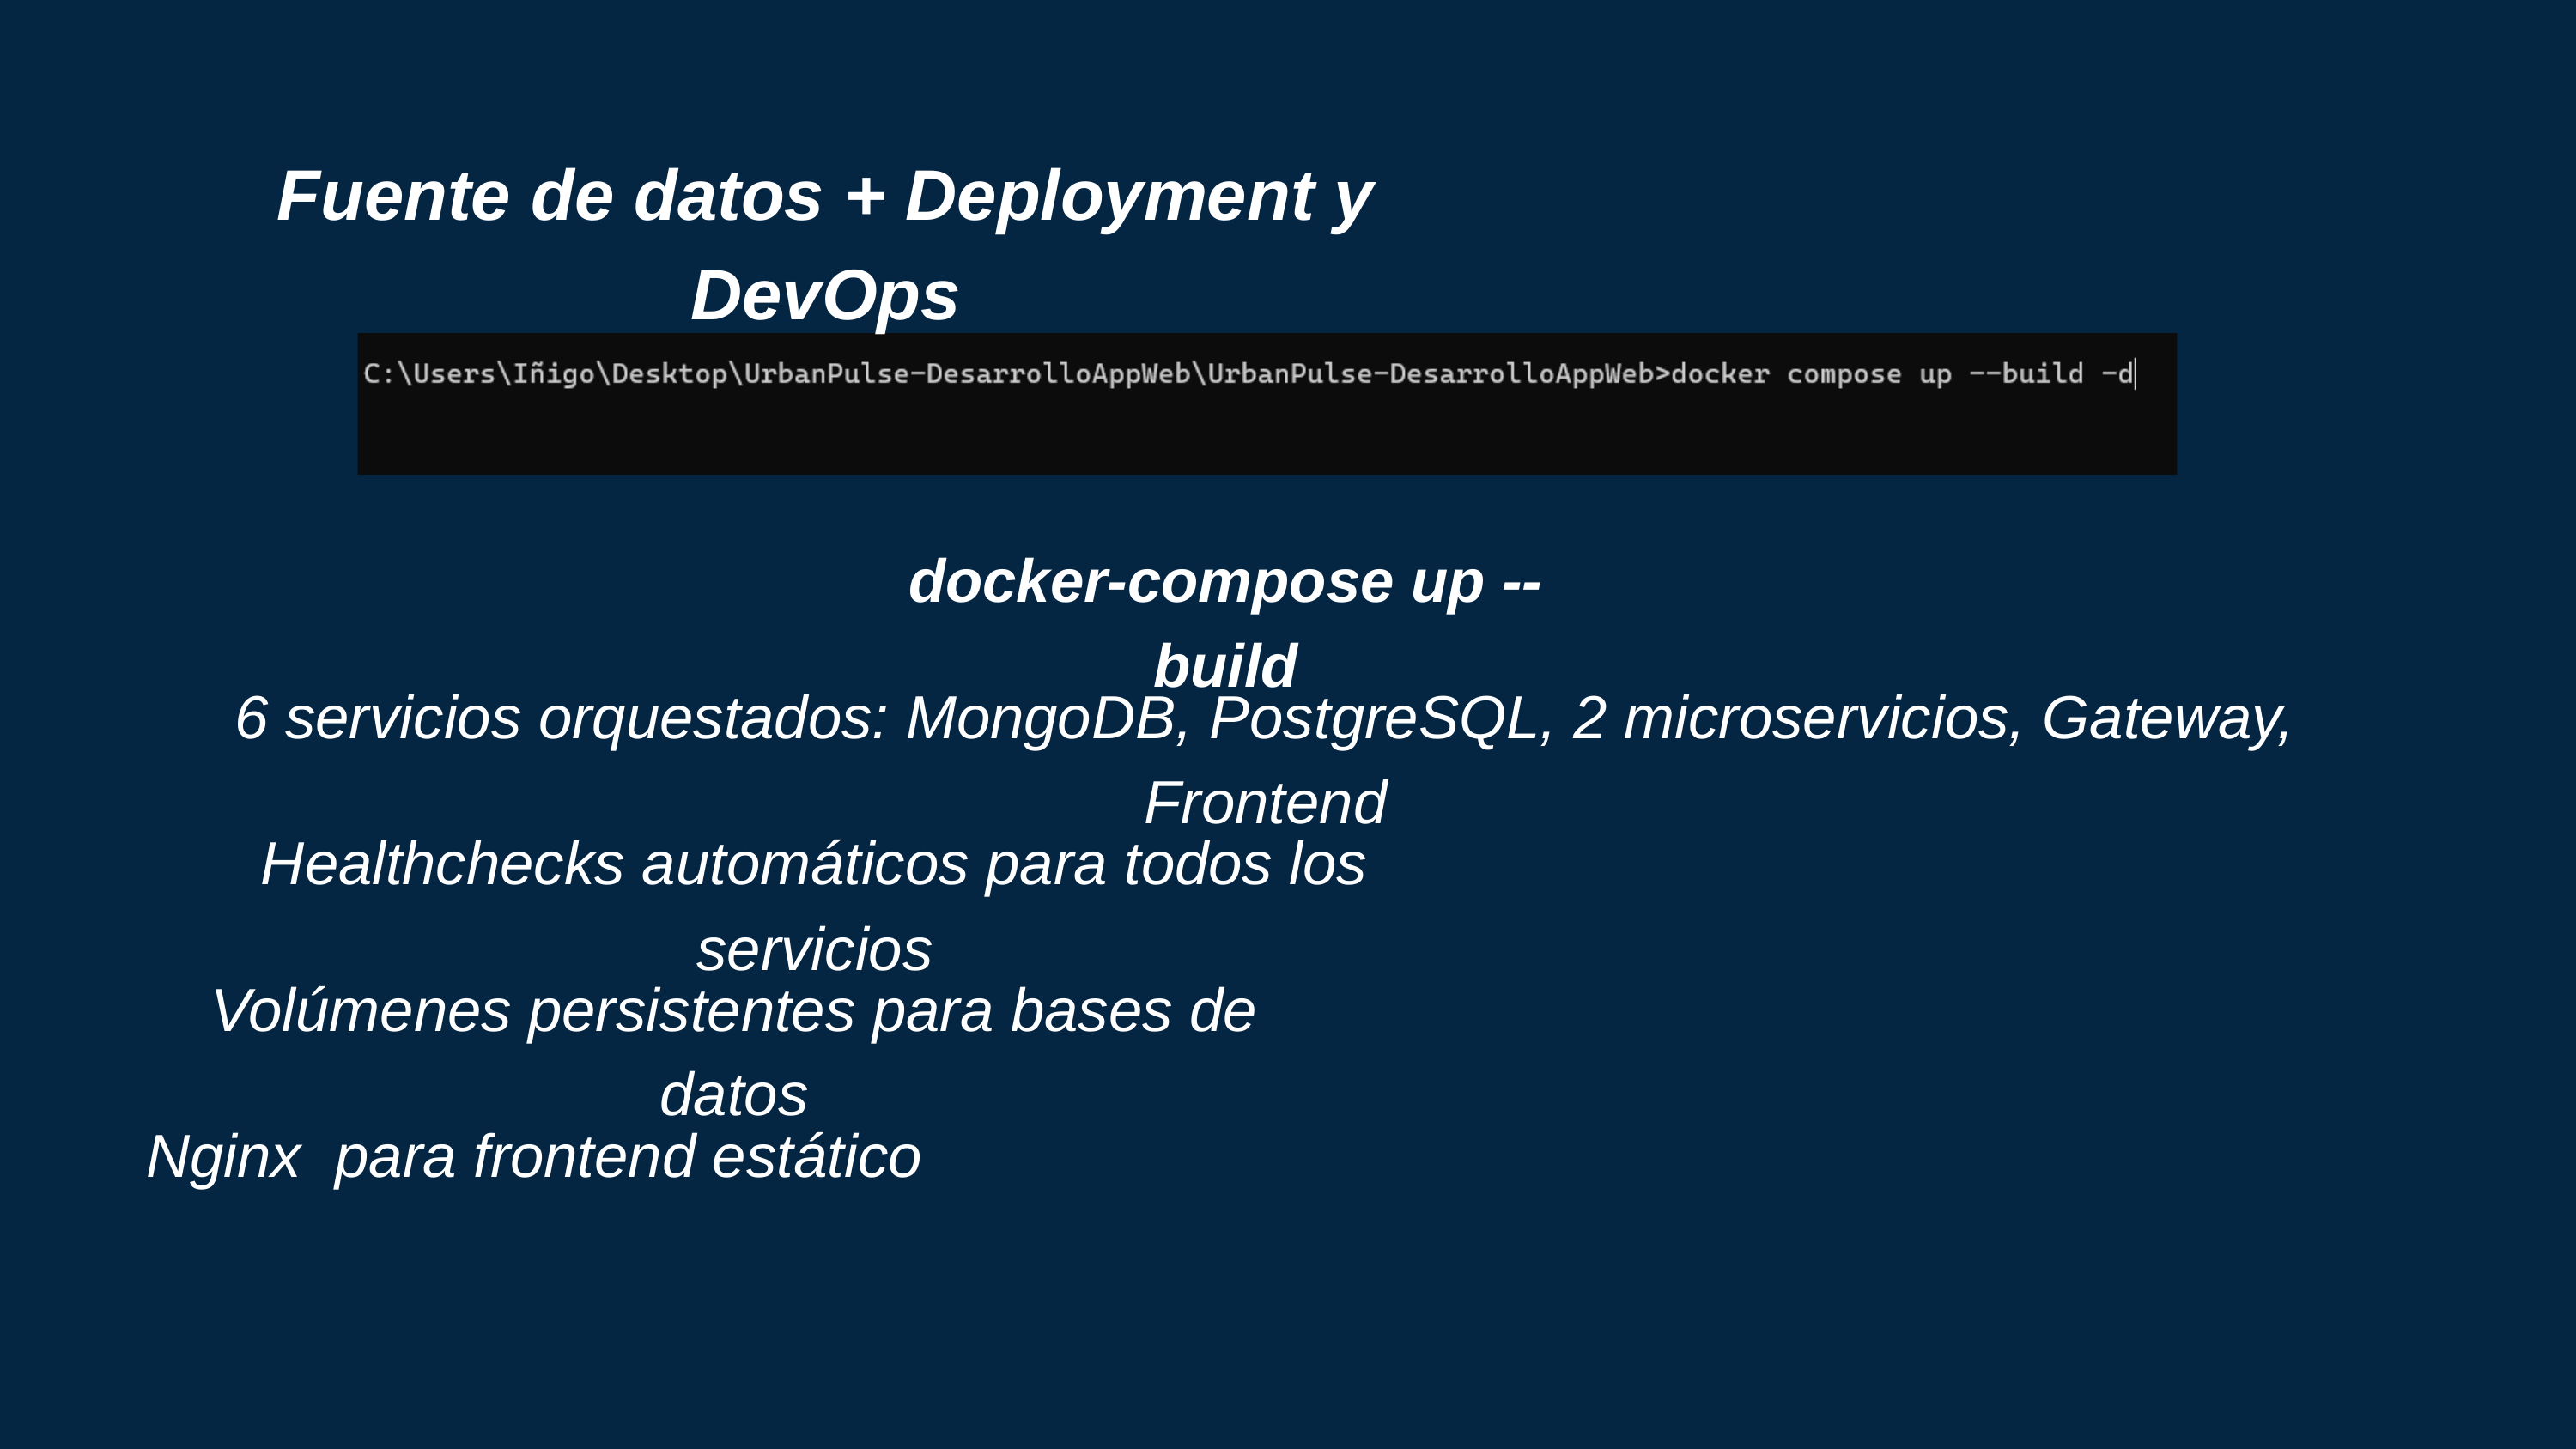

Fuente de datos + Deployment y DevOps

docker-compose up --build
6 servicios orquestados: MongoDB, PostgreSQL, 2 microservicios, Gateway, Frontend
Healthchecks automáticos para todos los servicios
Volúmenes persistentes para bases de datos
Nginx  para frontend estático